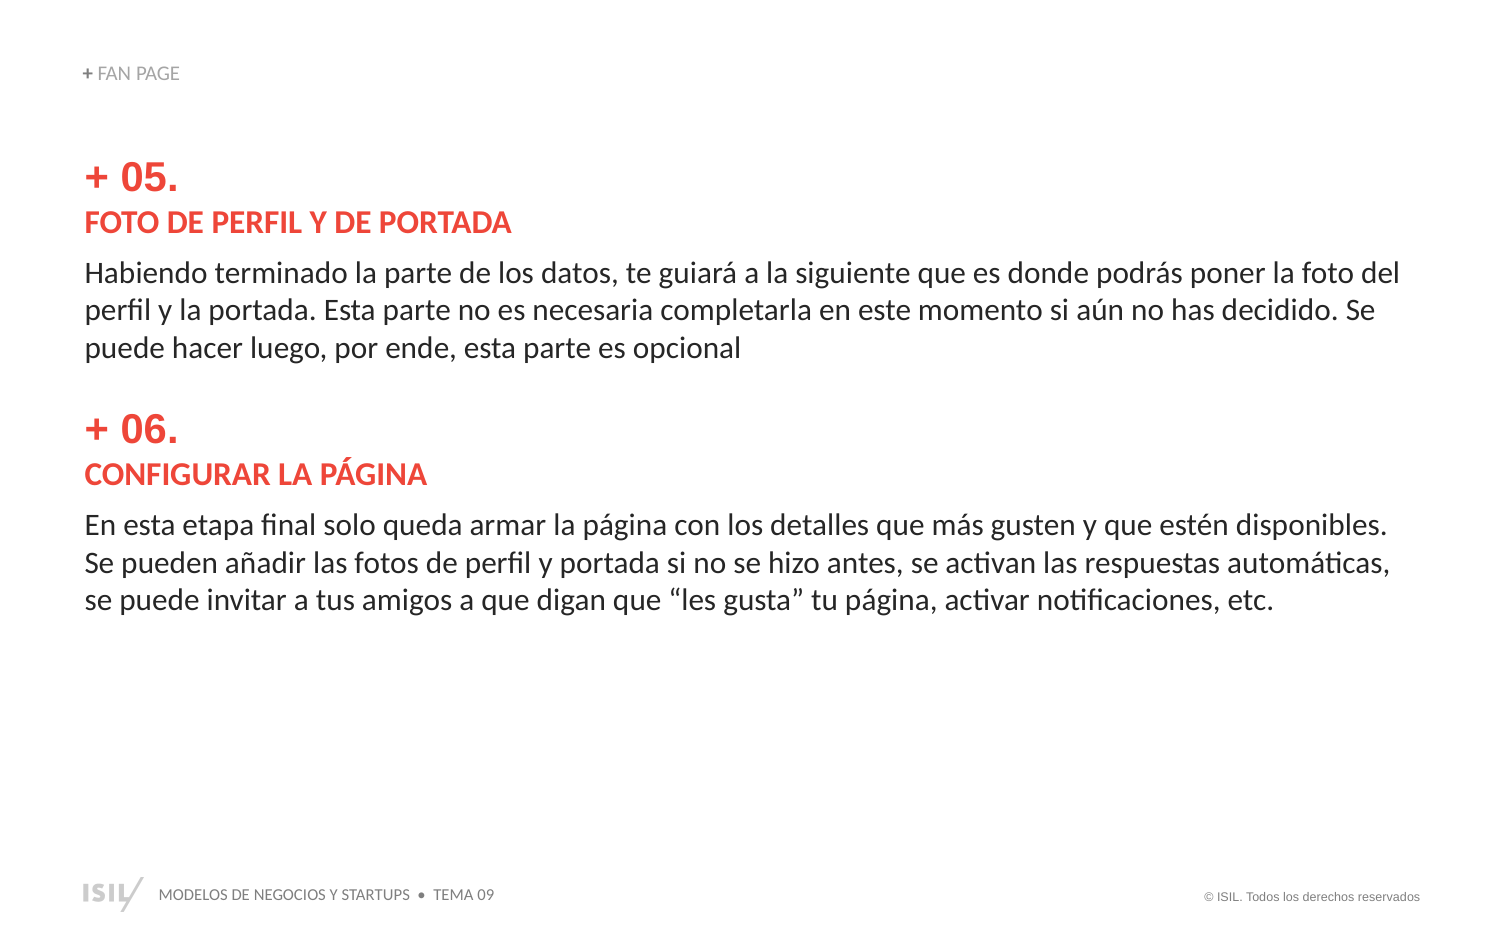

+ FAN PAGE
+ 05.
FOTO DE PERFIL Y DE PORTADA
Habiendo terminado la parte de los datos, te guiará a la siguiente que es donde podrás poner la foto del perfil y la portada. Esta parte no es necesaria completarla en este momento si aún no has decidido. Se puede hacer luego, por ende, esta parte es opcional

+ 06.
CONFIGURAR LA PÁGINA
En esta etapa final solo queda armar la página con los detalles que más gusten y que estén disponibles. Se pueden añadir las fotos de perfil y portada si no se hizo antes, se activan las respuestas automáticas, se puede invitar a tus amigos a que digan que “les gusta” tu página, activar notificaciones, etc.